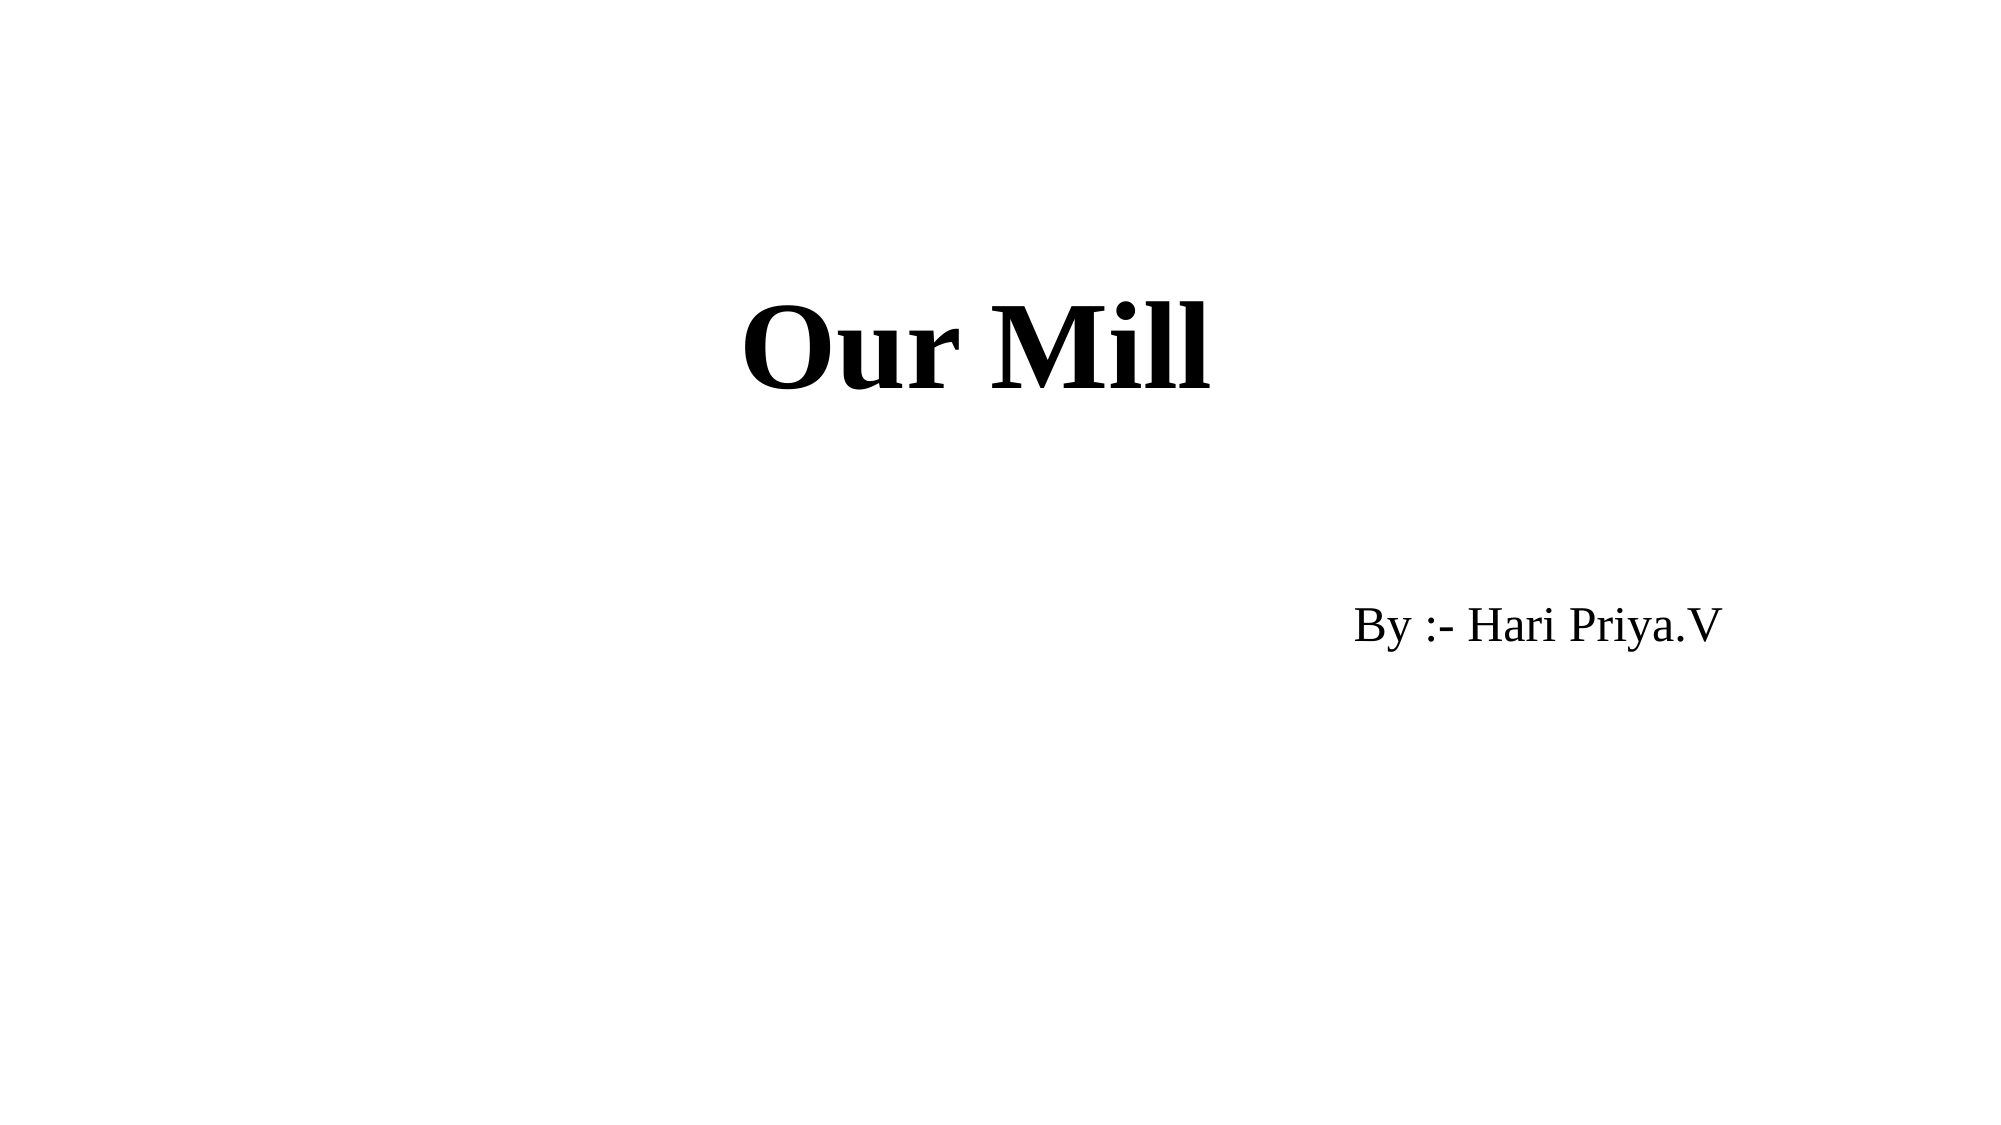

# Our Mill
						By :- Hari Priya.V